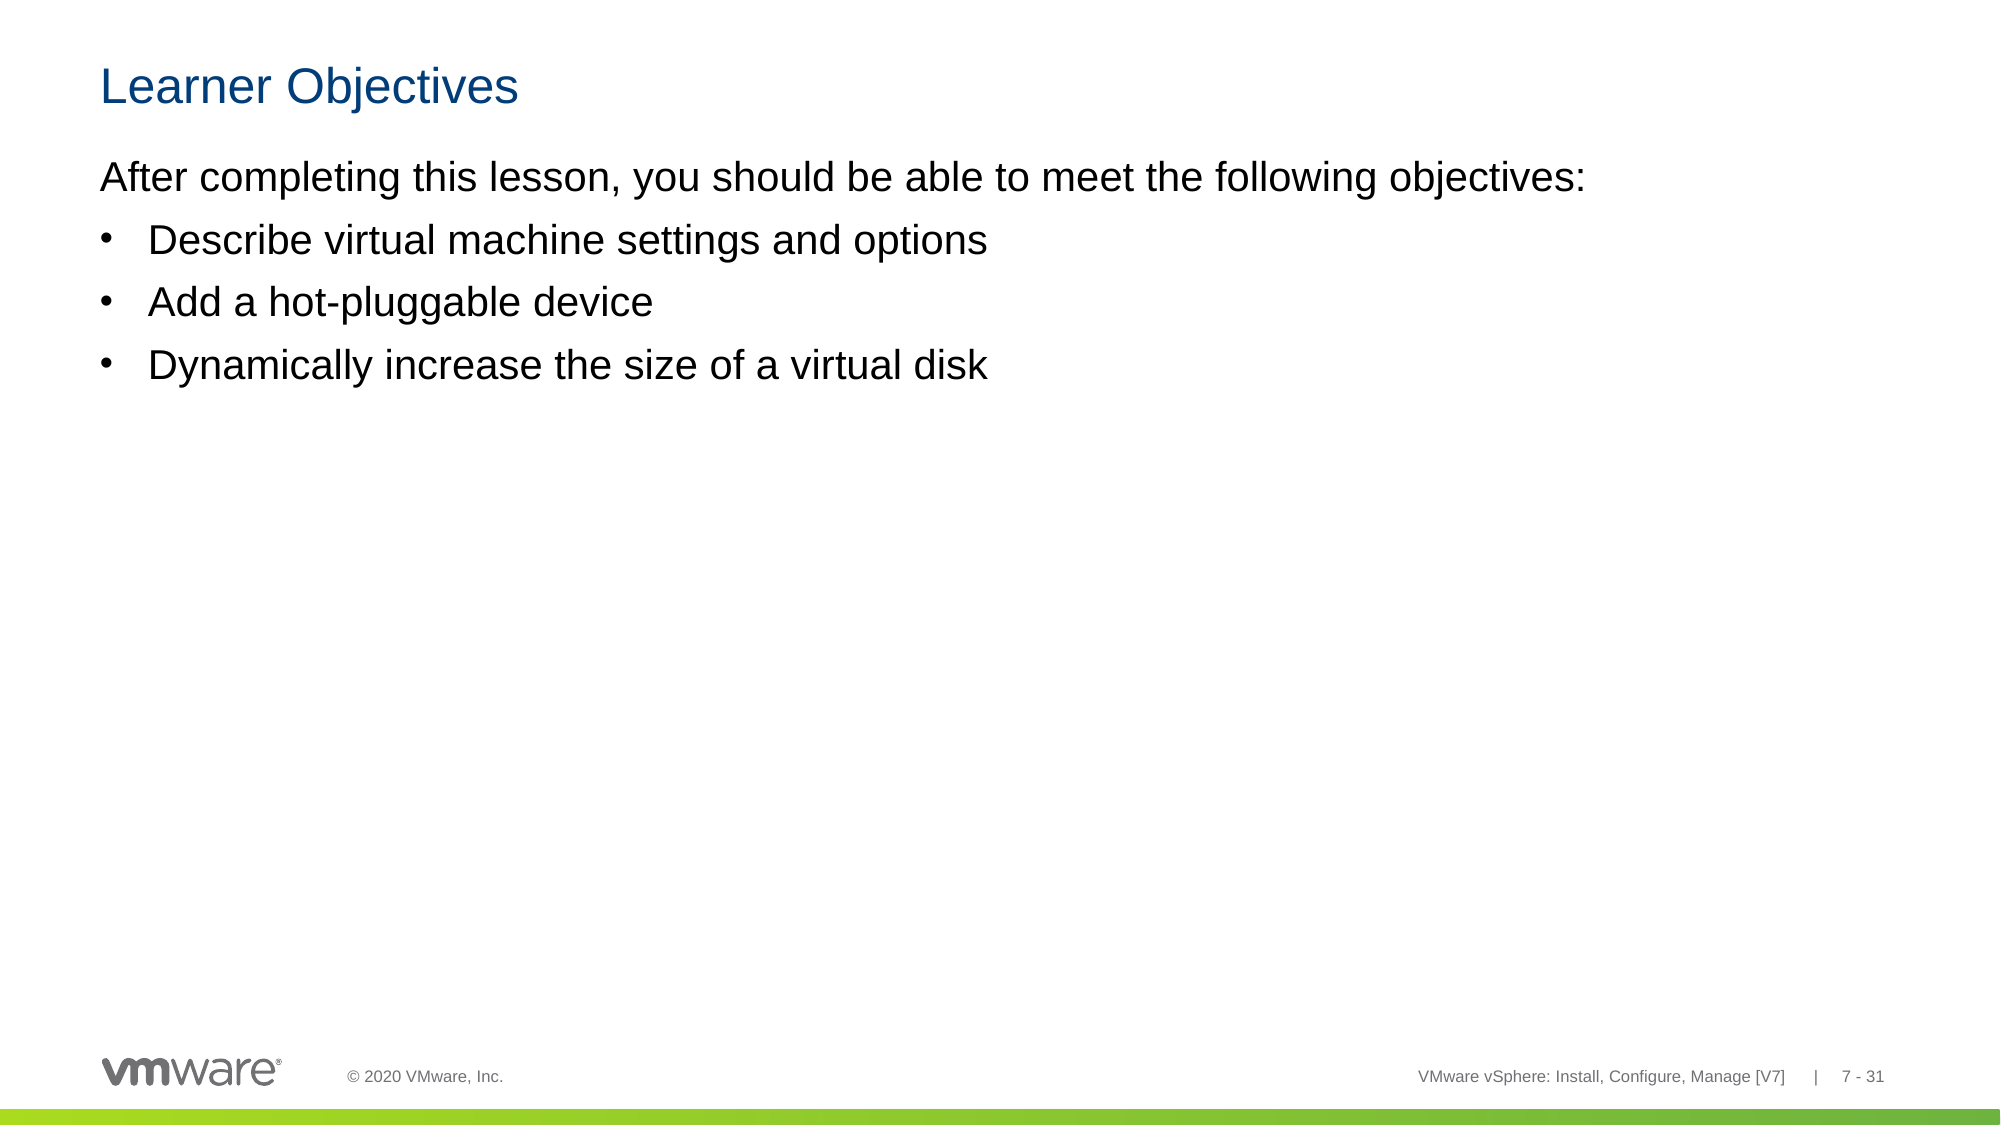

# Learner Objectives
After completing this lesson, you should be able to meet the following objectives:
Describe virtual machine settings and options
Add a hot-pluggable device
Dynamically increase the size of a virtual disk
VMware vSphere: Install, Configure, Manage [V7]      |     7 - 31